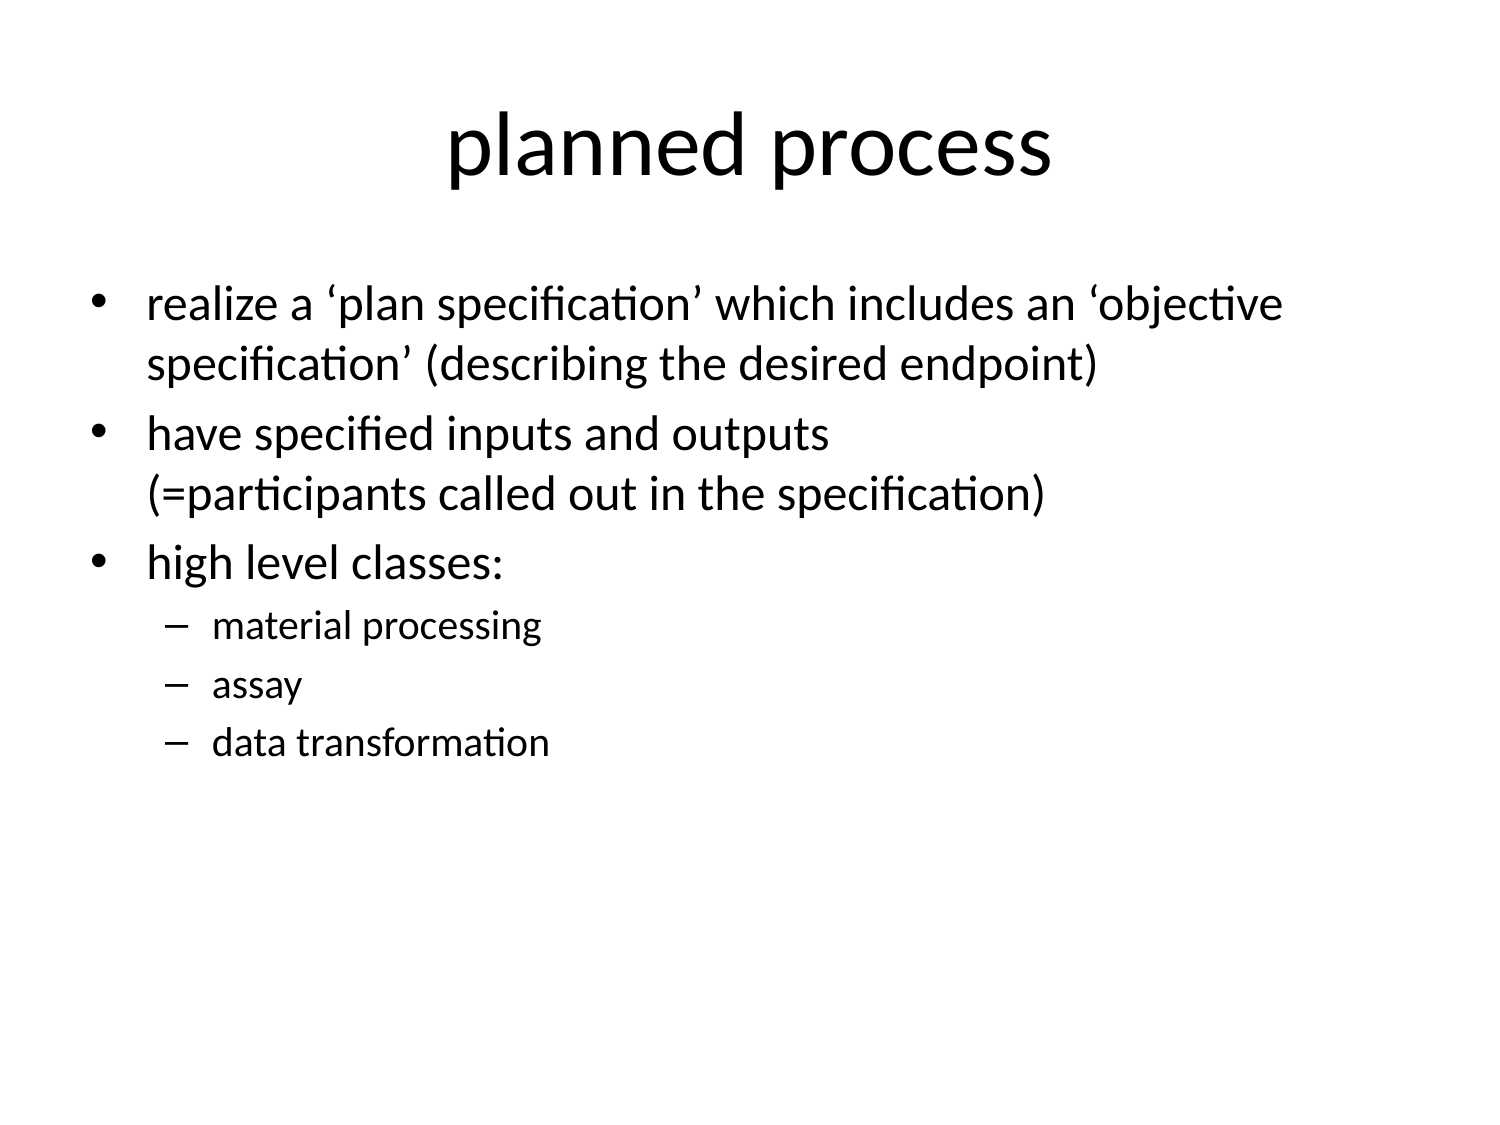

# planned process
realize a ‘plan specification’ which includes an ‘objective specification’ (describing the desired endpoint)
have specified inputs and outputs
(=participants called out in the specification)
high level classes:
material processing
assay
data transformation